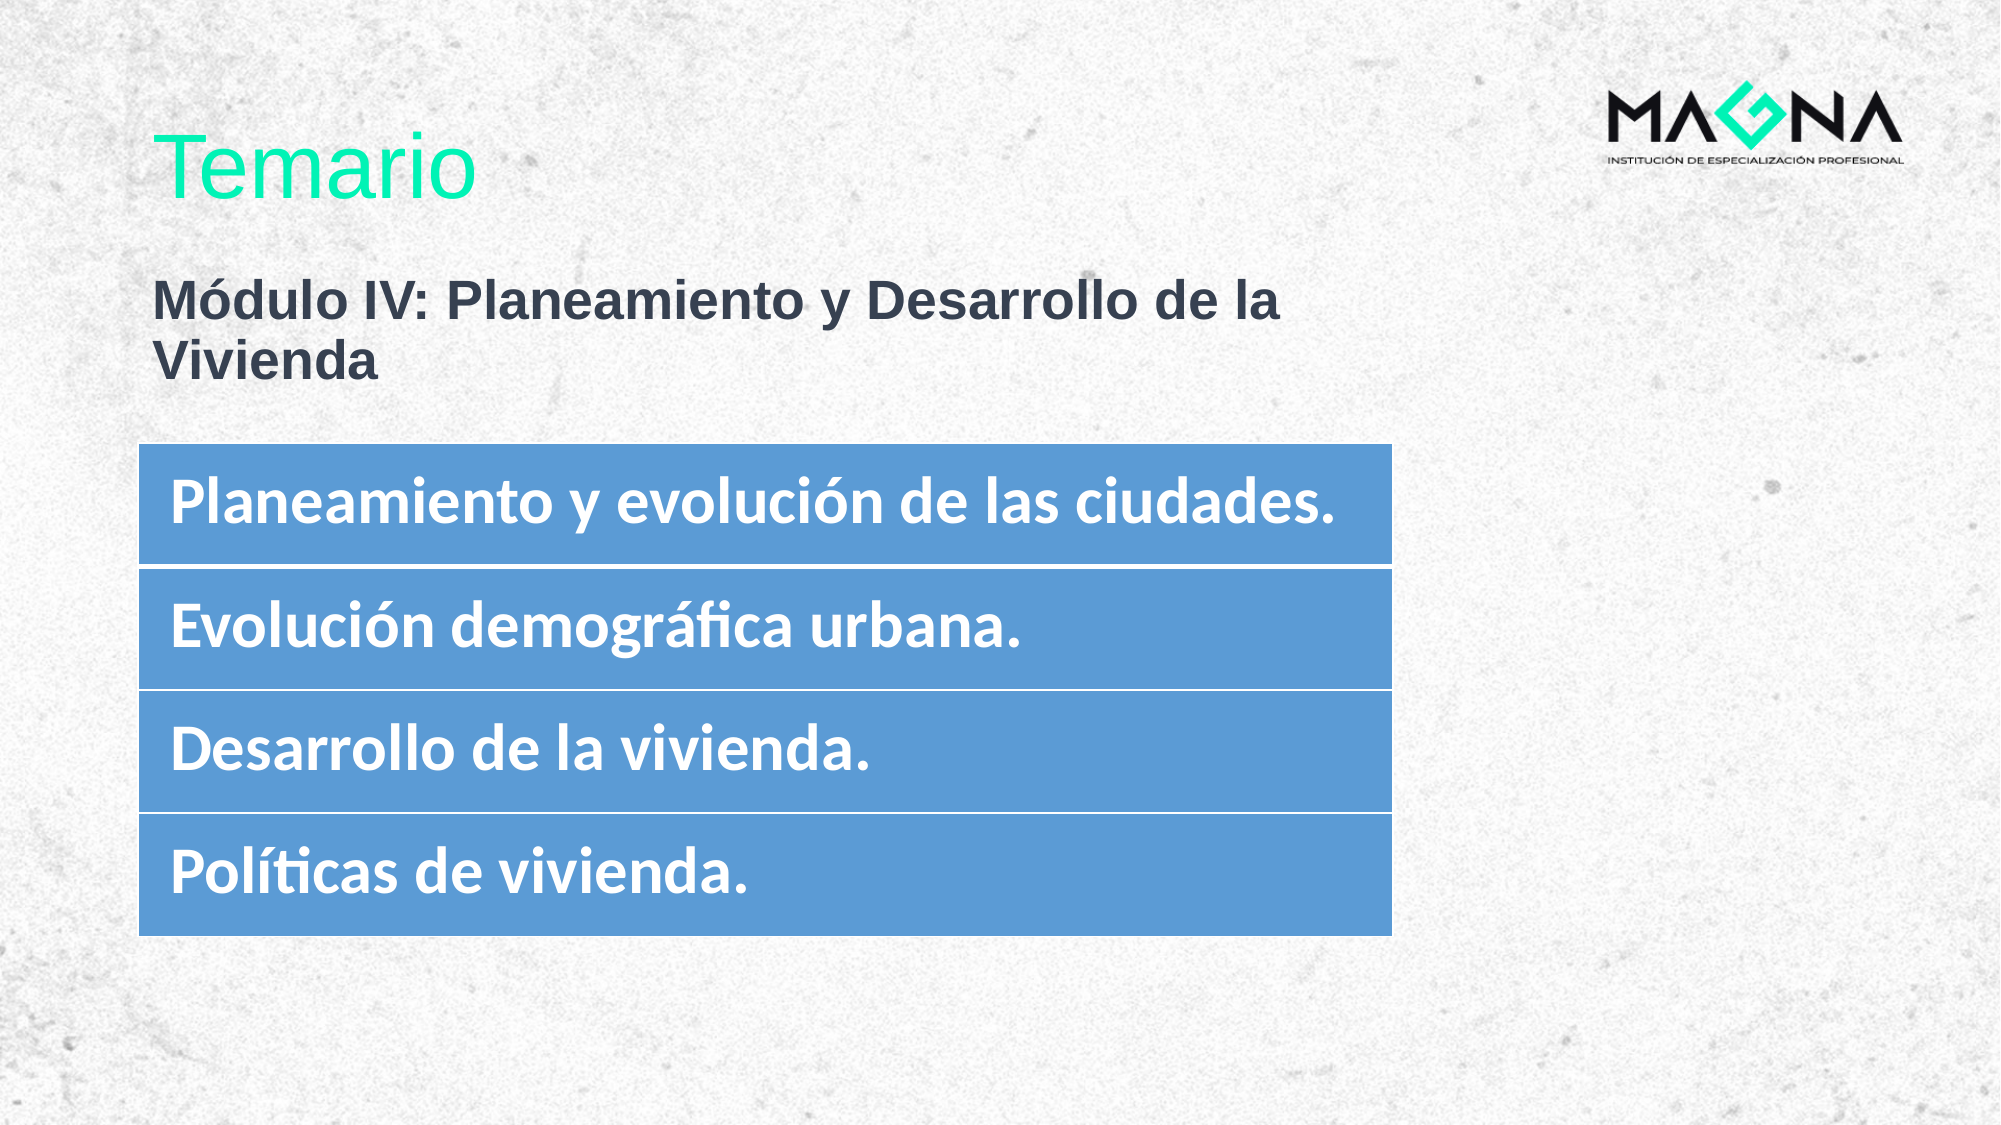

# Temario
Módulo IV: Planeamiento y Desarrollo de la Vivienda
| Planeamiento y evolución de las ciudades. |
| --- |
| Evolución demográfica urbana. |
| Desarrollo de la vivienda. |
| Políticas de vivienda. |